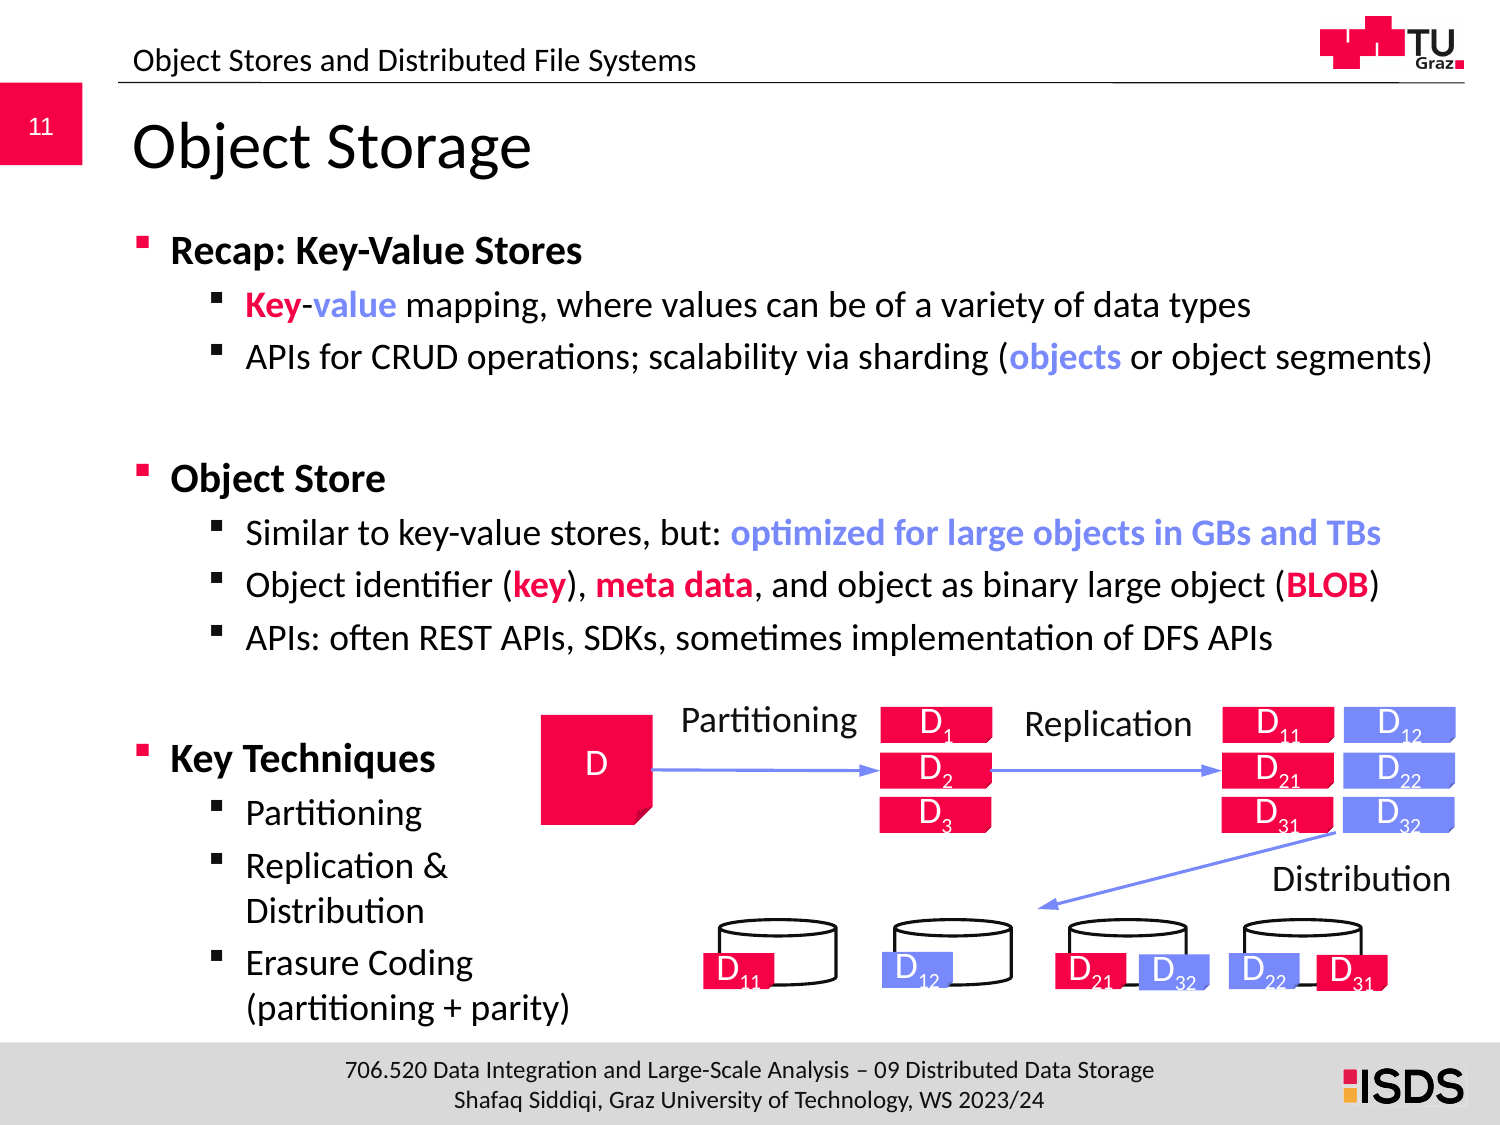

Object Stores and Distributed File Systems
# Object Storage
Recap: Key-Value Stores
Key-value mapping, where values can be of a variety of data types
APIs for CRUD operations; scalability via sharding (objects or object segments)

Object Store
Similar to key-value stores, but: optimized for large objects in GBs and TBs
Object identifier (key), meta data, and object as binary large object (BLOB)
APIs: often REST APIs, SDKs, sometimes implementation of DFS APIs

Key Techniques
Partitioning
Replication &
Distribution
Erasure Coding
(partitioning + parity)
Partitioning
D1
D
D2
D3
Replication
D11
D12
D21
D22
D31
D32
Distribution

D12
D11
D21
D22
D32
D31